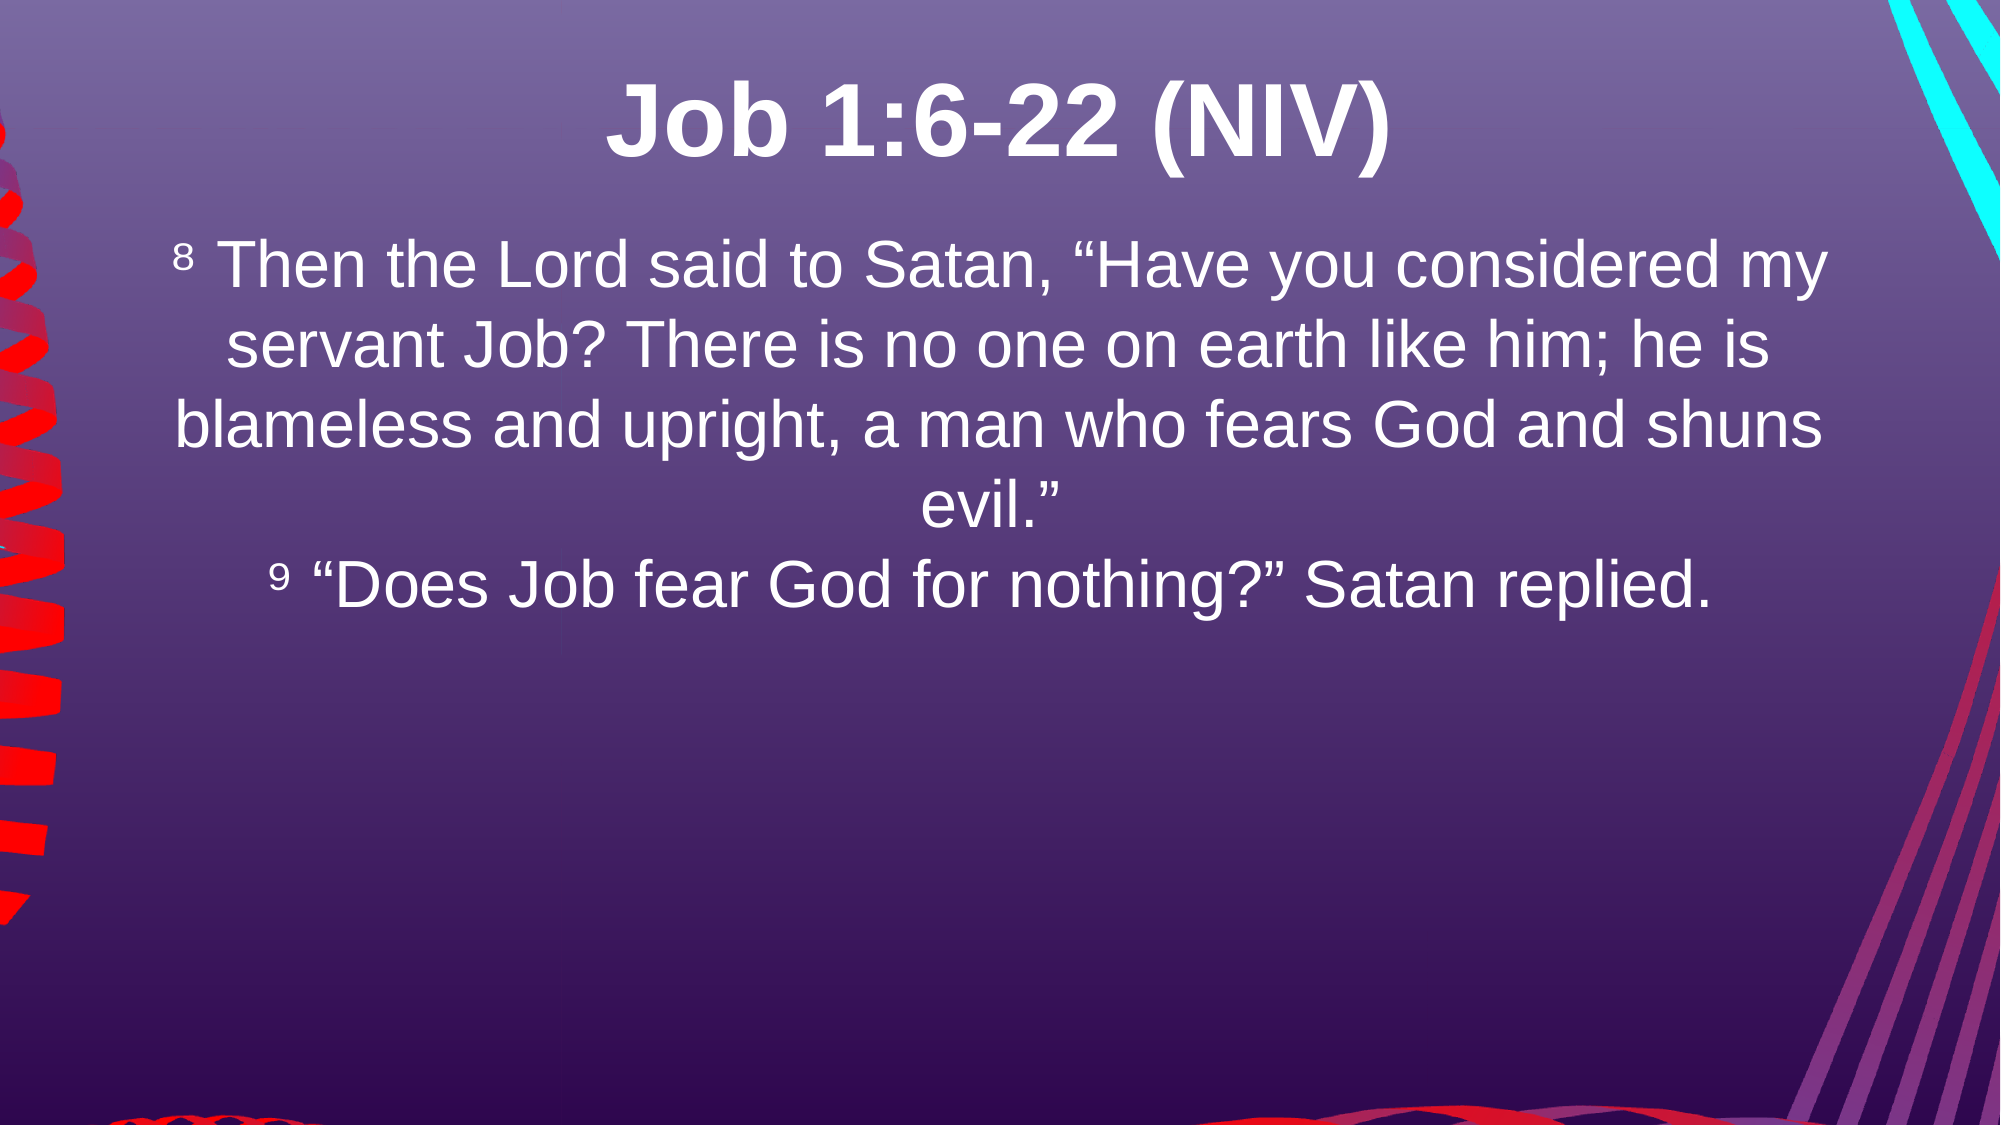

Job 1:6-22 (NIV)
⁸ Then the Lord said to Satan, “Have you considered my servant Job? There is no one on earth like him; he is blameless and upright, a man who fears God and shuns evil.”
⁹ “Does Job fear God for nothing?” Satan replied.